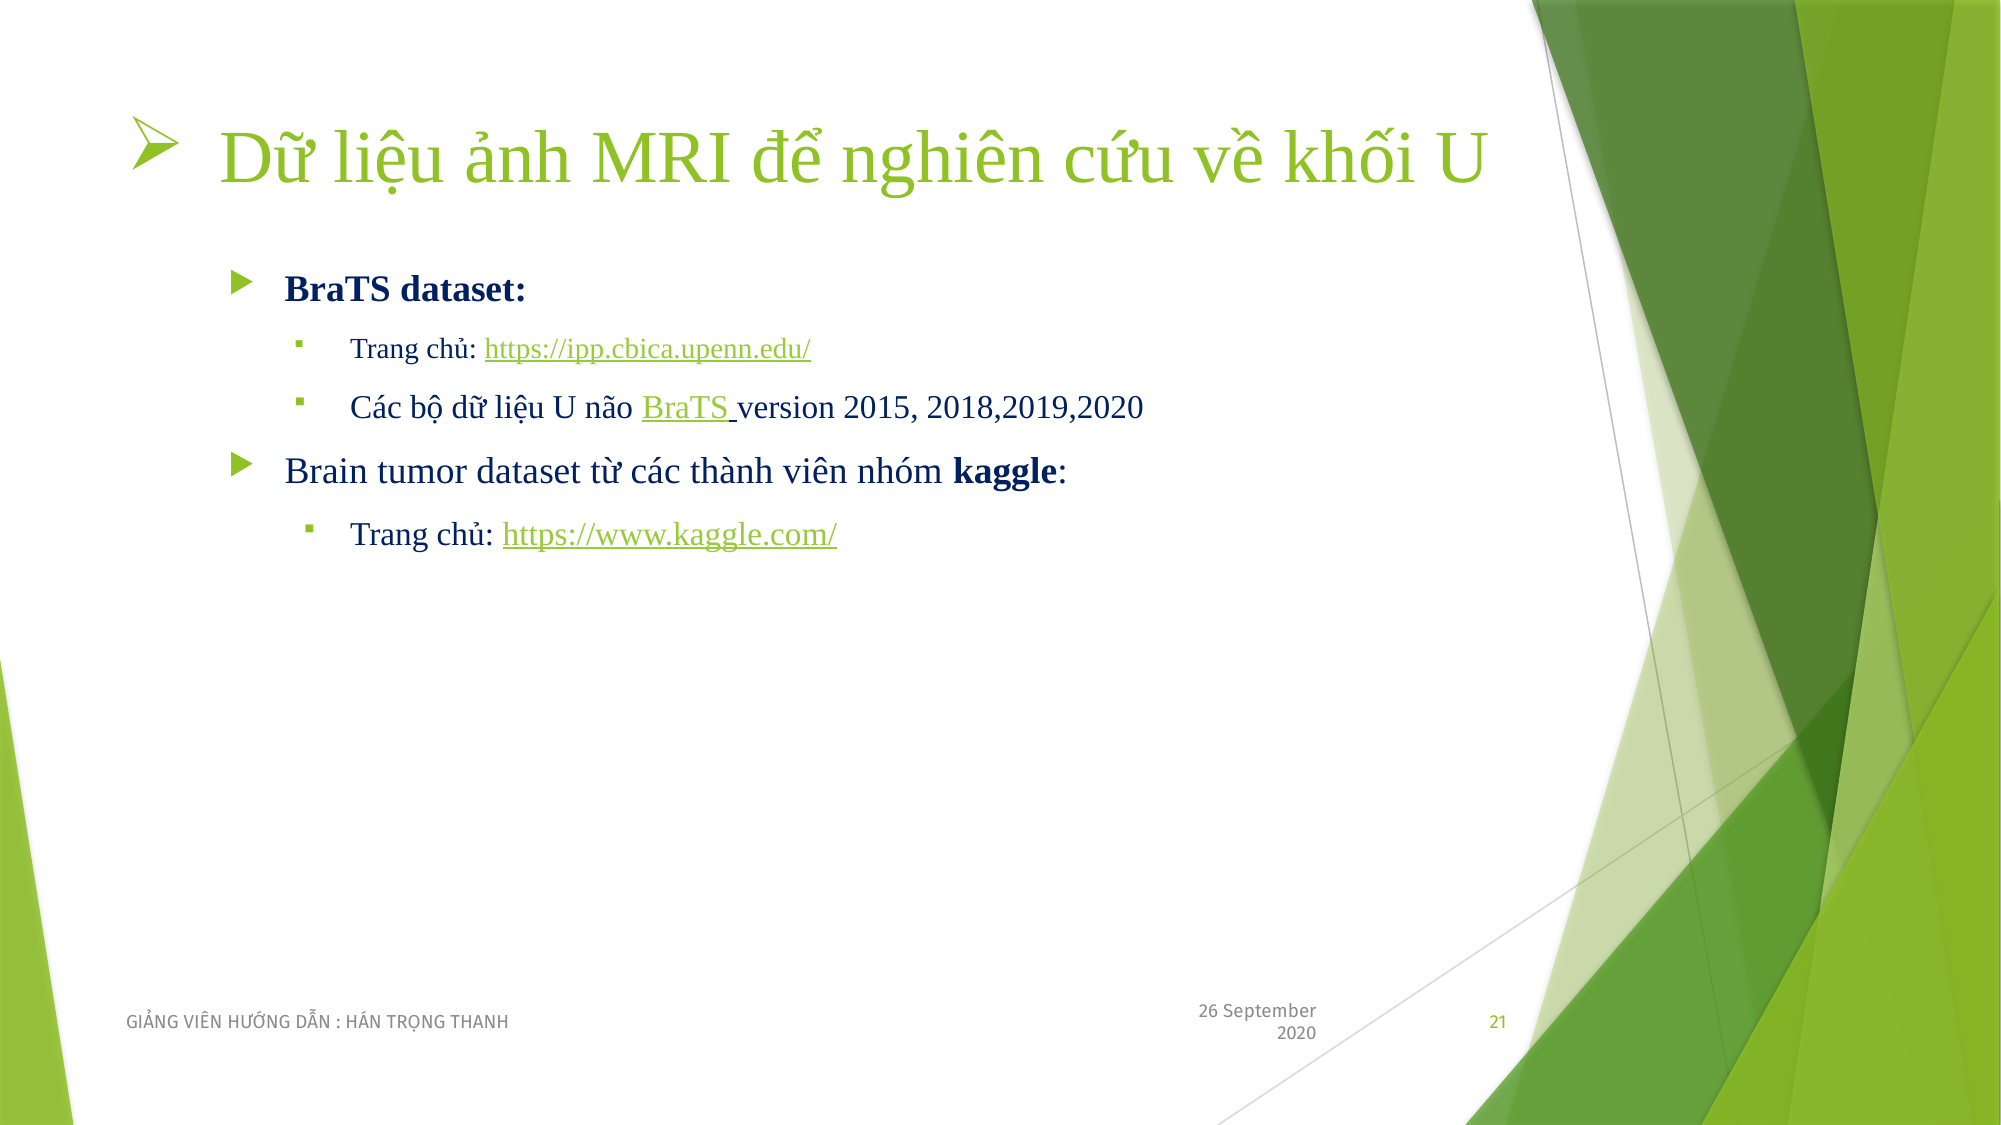

# Dữ liệu ảnh MRI để nghiên cứu về khối U
BraTS dataset:
Trang chủ: https://ipp.cbica.upenn.edu/
Các bộ dữ liệu U não BraTS version 2015, 2018,2019,2020
Brain tumor dataset từ các thành viên nhóm kaggle:
Trang chủ: https://www.kaggle.com/
GIẢNG VIÊN HƯỚNG DẪN : HÁN TRỌNG THANH
26 September 2020
21